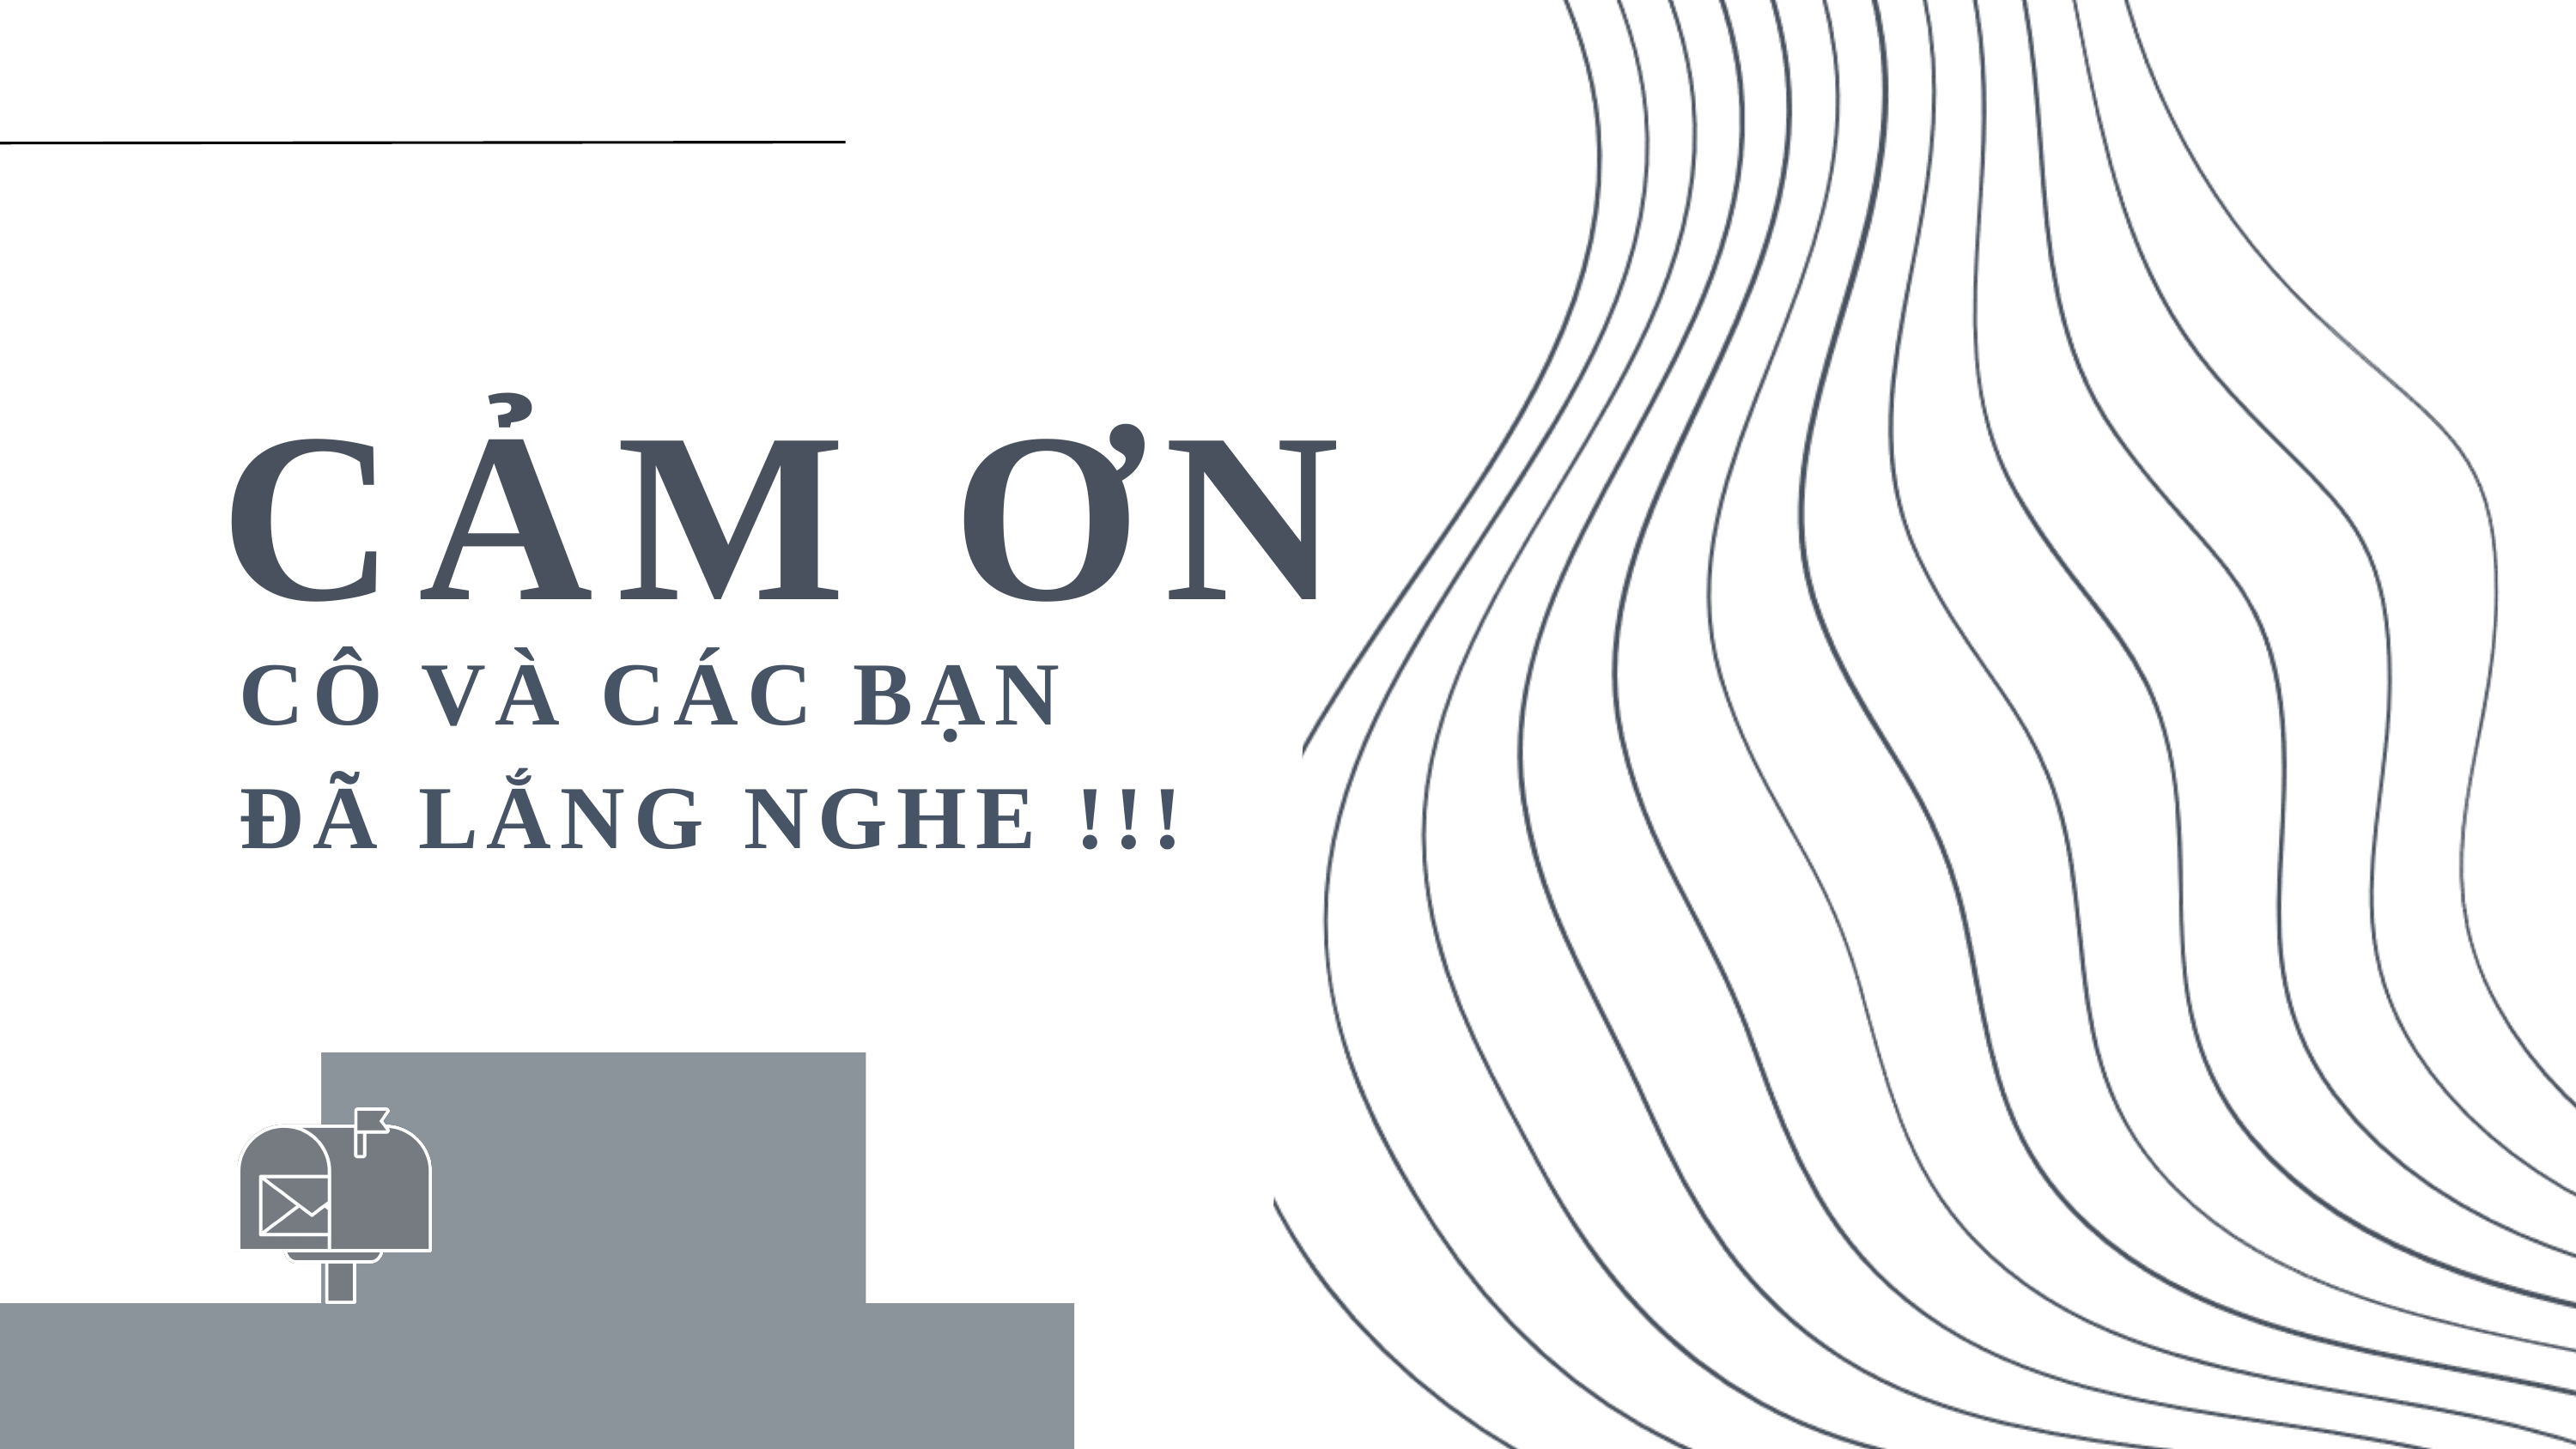

CẢM ƠN
CÔ VÀ CÁC BẠN ĐÃ LẮNG NGHE !!!